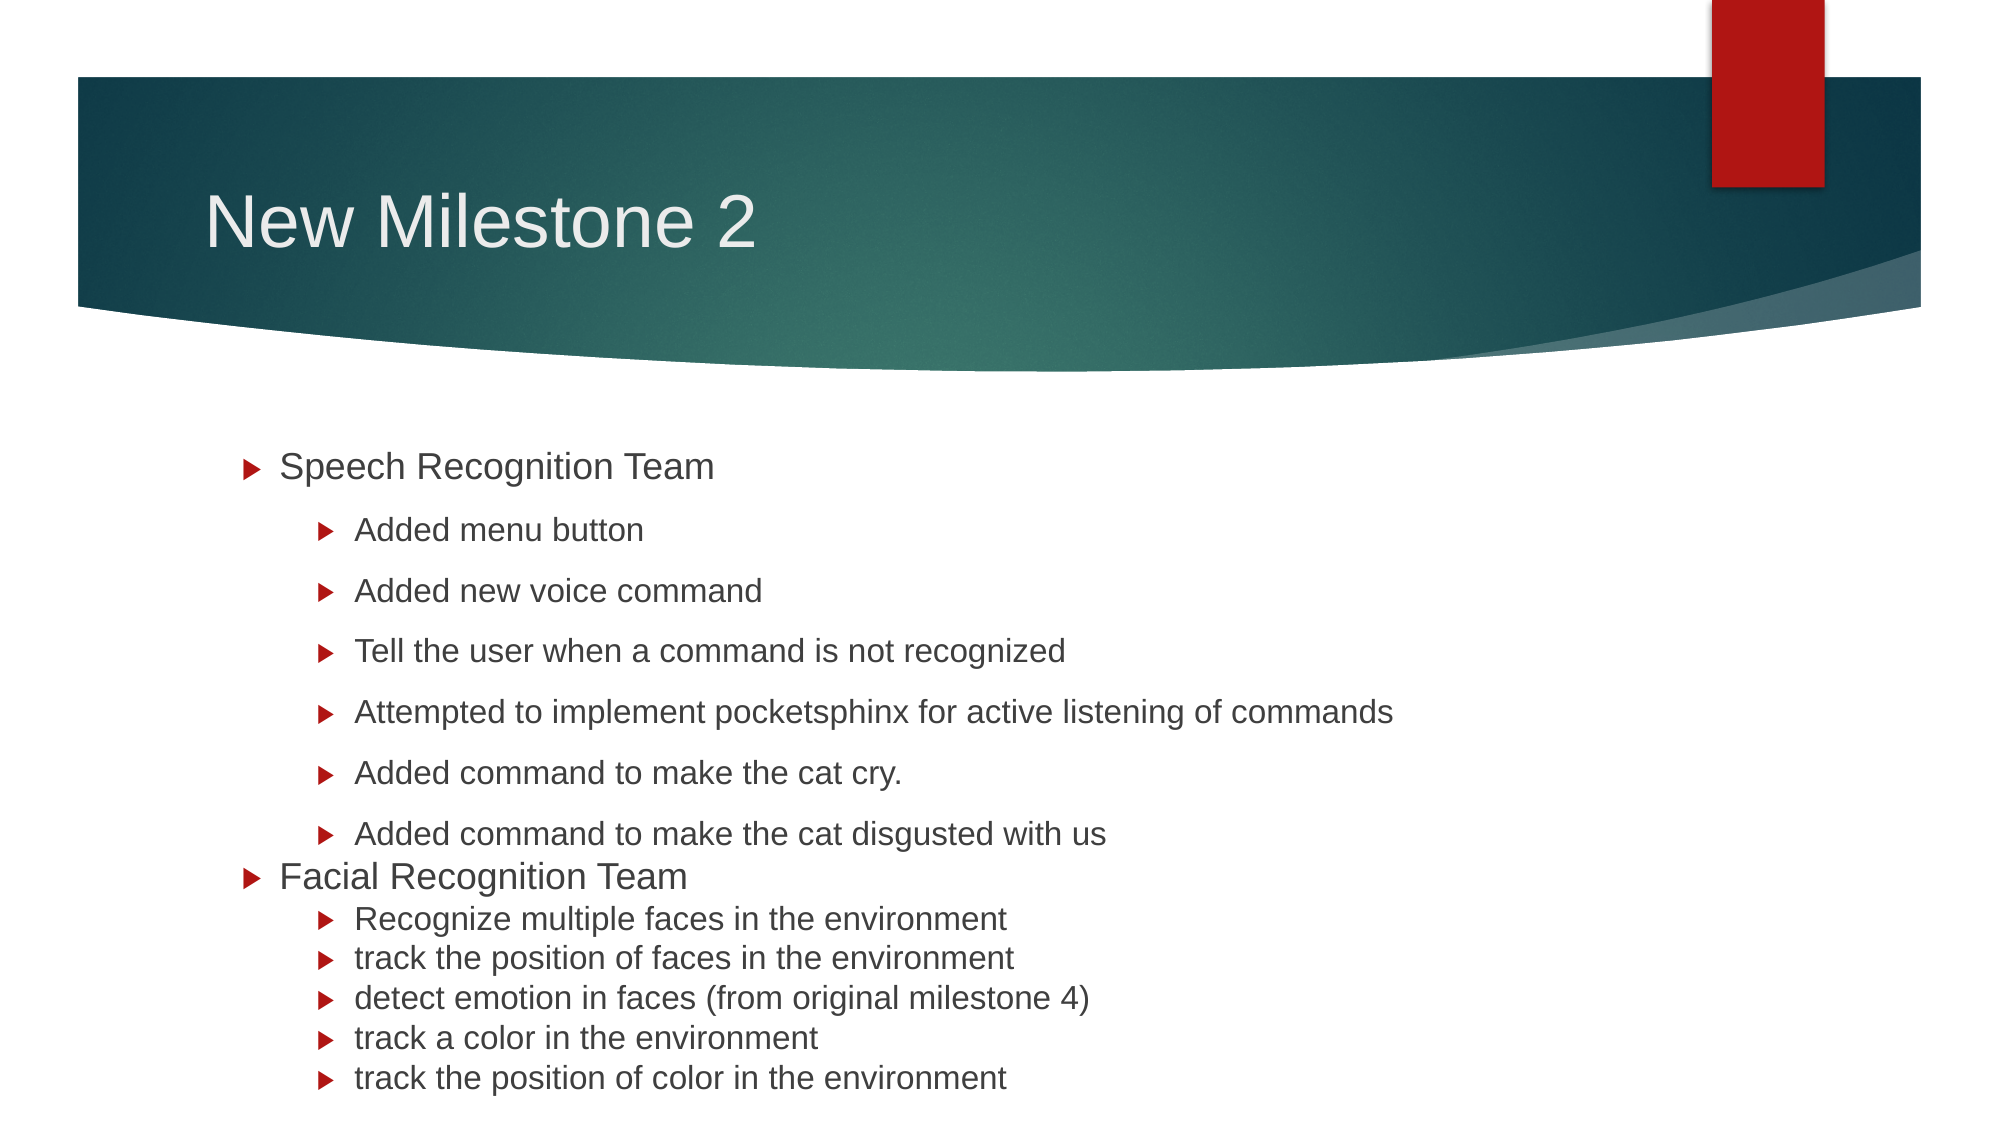

# New Milestone 2
Speech Recognition Team
Added menu button
Added new voice command
Tell the user when a command is not recognized
Attempted to implement pocketsphinx for active listening of commands
Added command to make the cat cry.
Added command to make the cat disgusted with us
Facial Recognition Team
Recognize multiple faces in the environment
track the position of faces in the environment
detect emotion in faces (from original milestone 4)
track a color in the environment
track the position of color in the environment